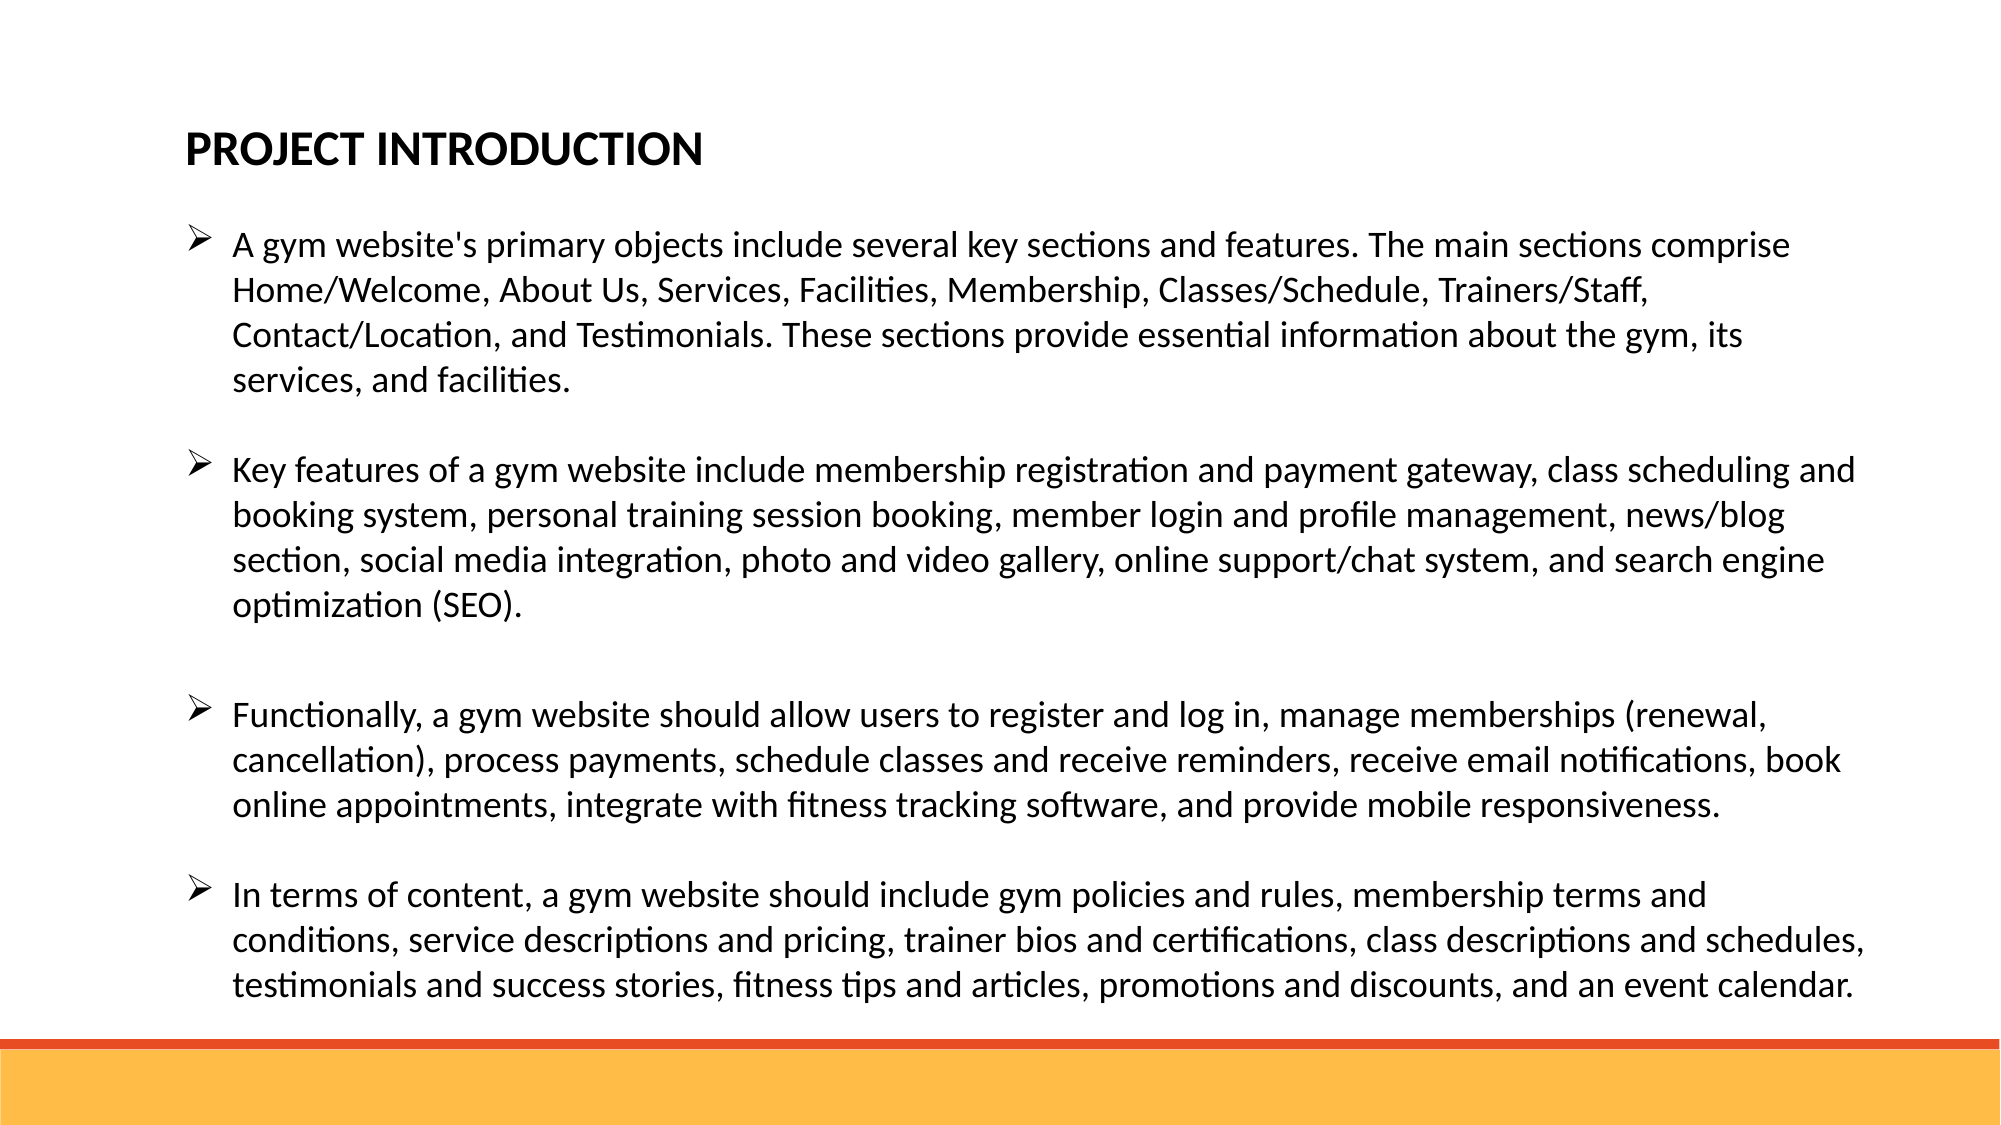

PROJECT INTRODUCTION

A gym website's primary objects include several key sections and features. The main sections comprise Home/Welcome, About Us, Services, Facilities, Membership, Classes/Schedule, Trainers/Staff, Contact/Location, and Testimonials. These sections provide essential information about the gym, its services, and facilities.

Key features of a gym website include membership registration and payment gateway, class scheduling and booking system, personal training session booking, member login and profile management, news/blog section, social media integration, photo and video gallery, online support/chat system, and search engine optimization (SEO).

Functionally, a gym website should allow users to register and log in, manage memberships (renewal, cancellation), process payments, schedule classes and receive reminders, receive email notifications, book online appointments, integrate with fitness tracking software, and provide mobile responsiveness.

In terms of content, a gym website should include gym policies and rules, membership terms and conditions, service descriptions and pricing, trainer bios and certifications, class descriptions and schedules, testimonials and success stories, fitness tips and articles, promotions and discounts, and an event calendar.